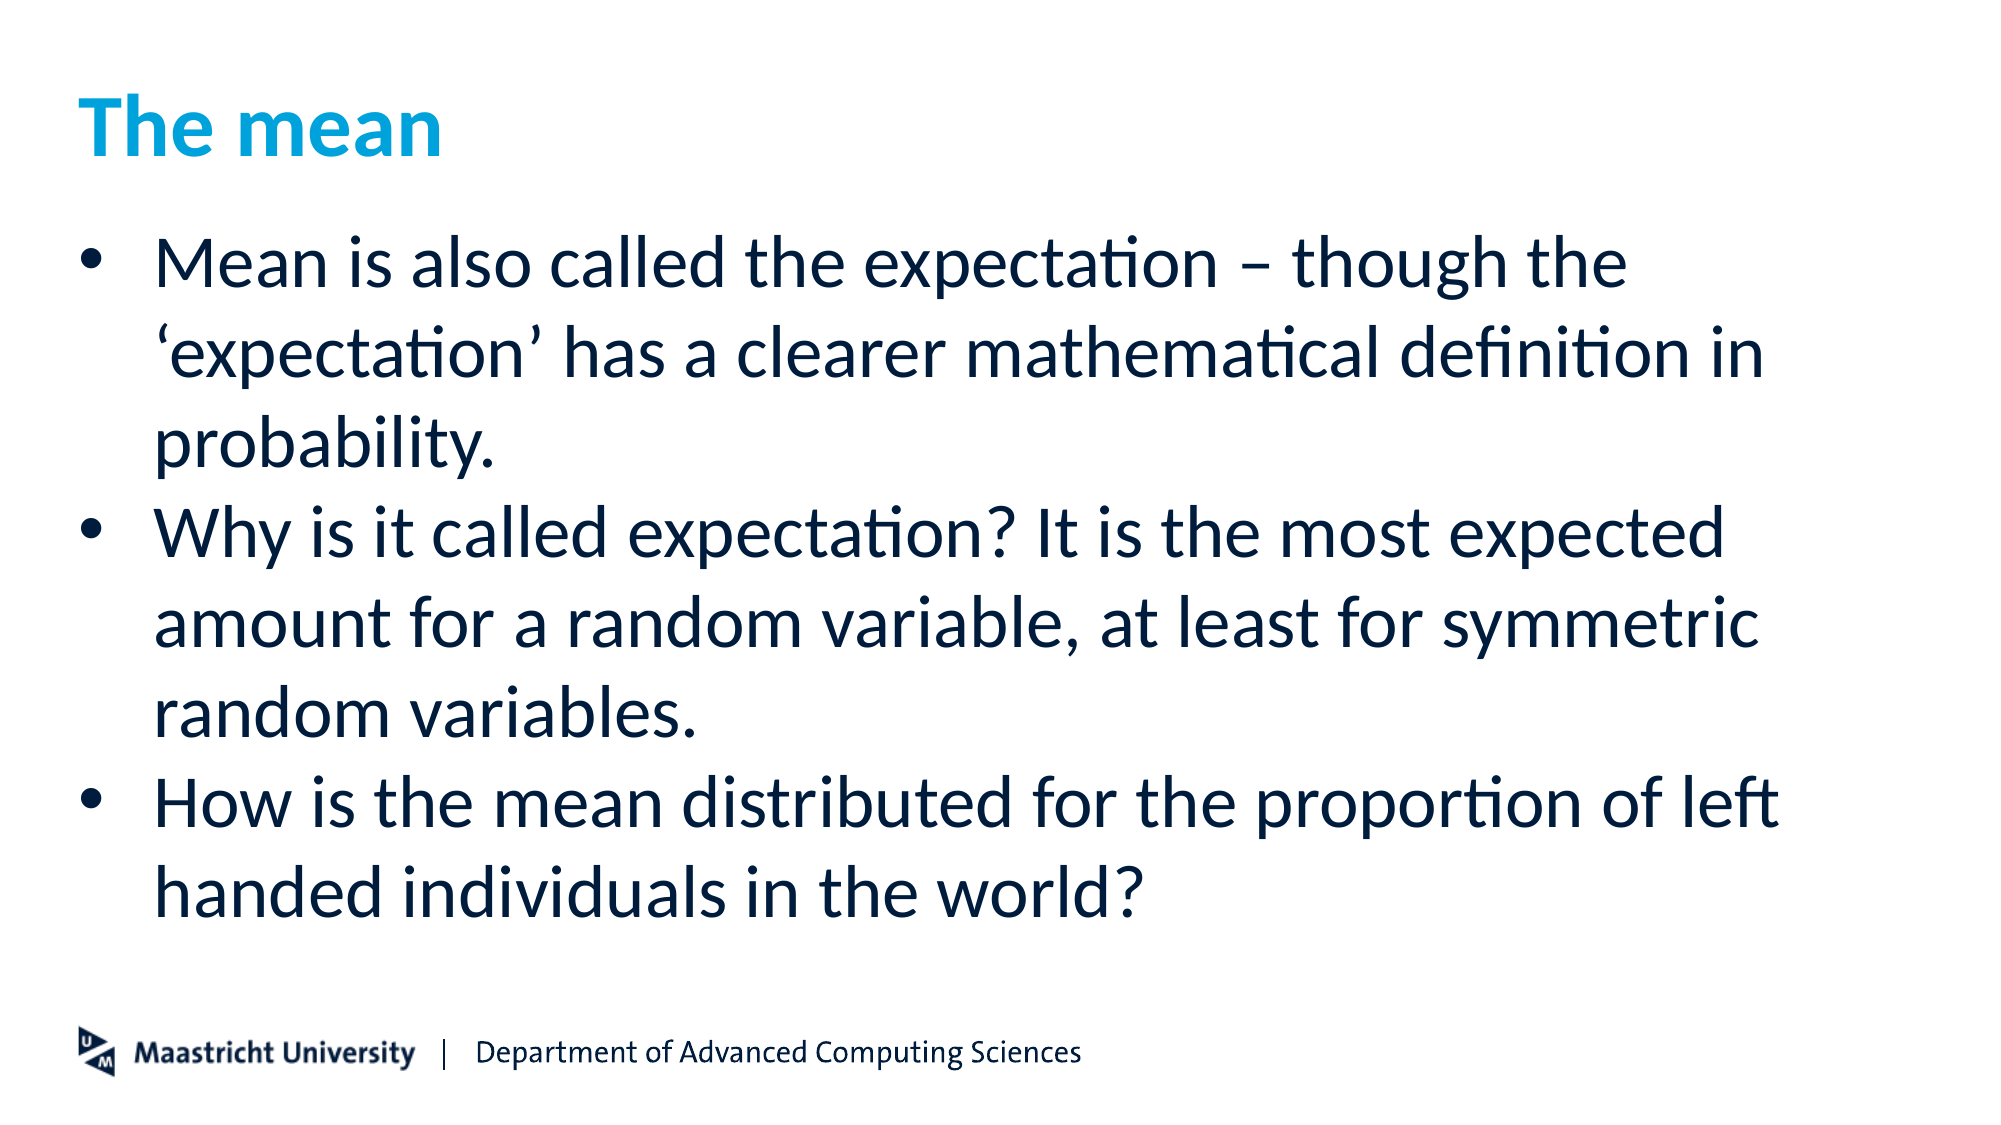

# The mean
Mean is also called the expectation – though the ‘expectation’ has a clearer mathematical definition in probability.
Why is it called expectation? It is the most expected amount for a random variable, at least for symmetric random variables.
How is the mean distributed for the proportion of left handed individuals in the world?